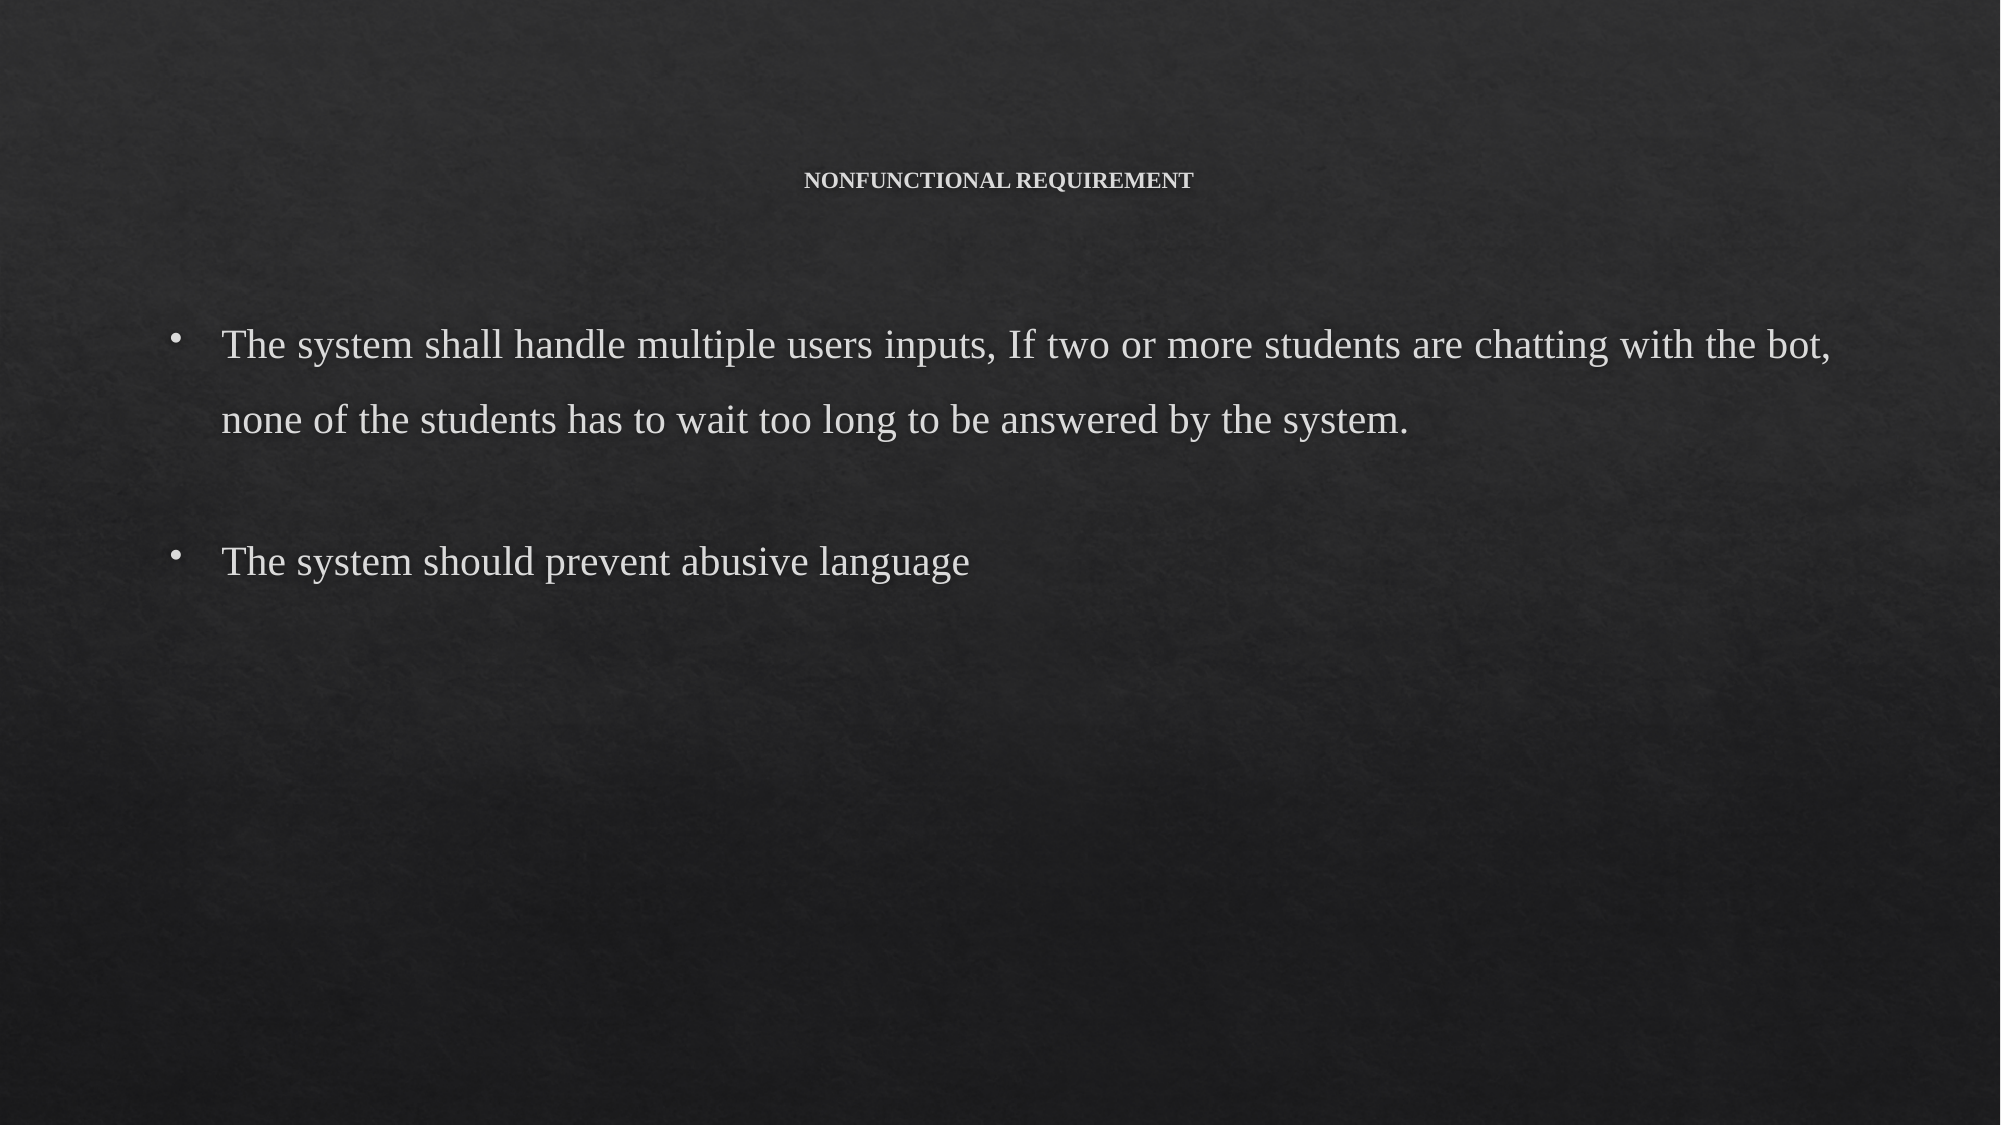

# NONFUNCTIONAL REQUIREMENT
The system shall handle multiple users inputs, If two or more students are chatting with the bot, none of the students has to wait too long to be answered by the system.

The system should prevent abusive language